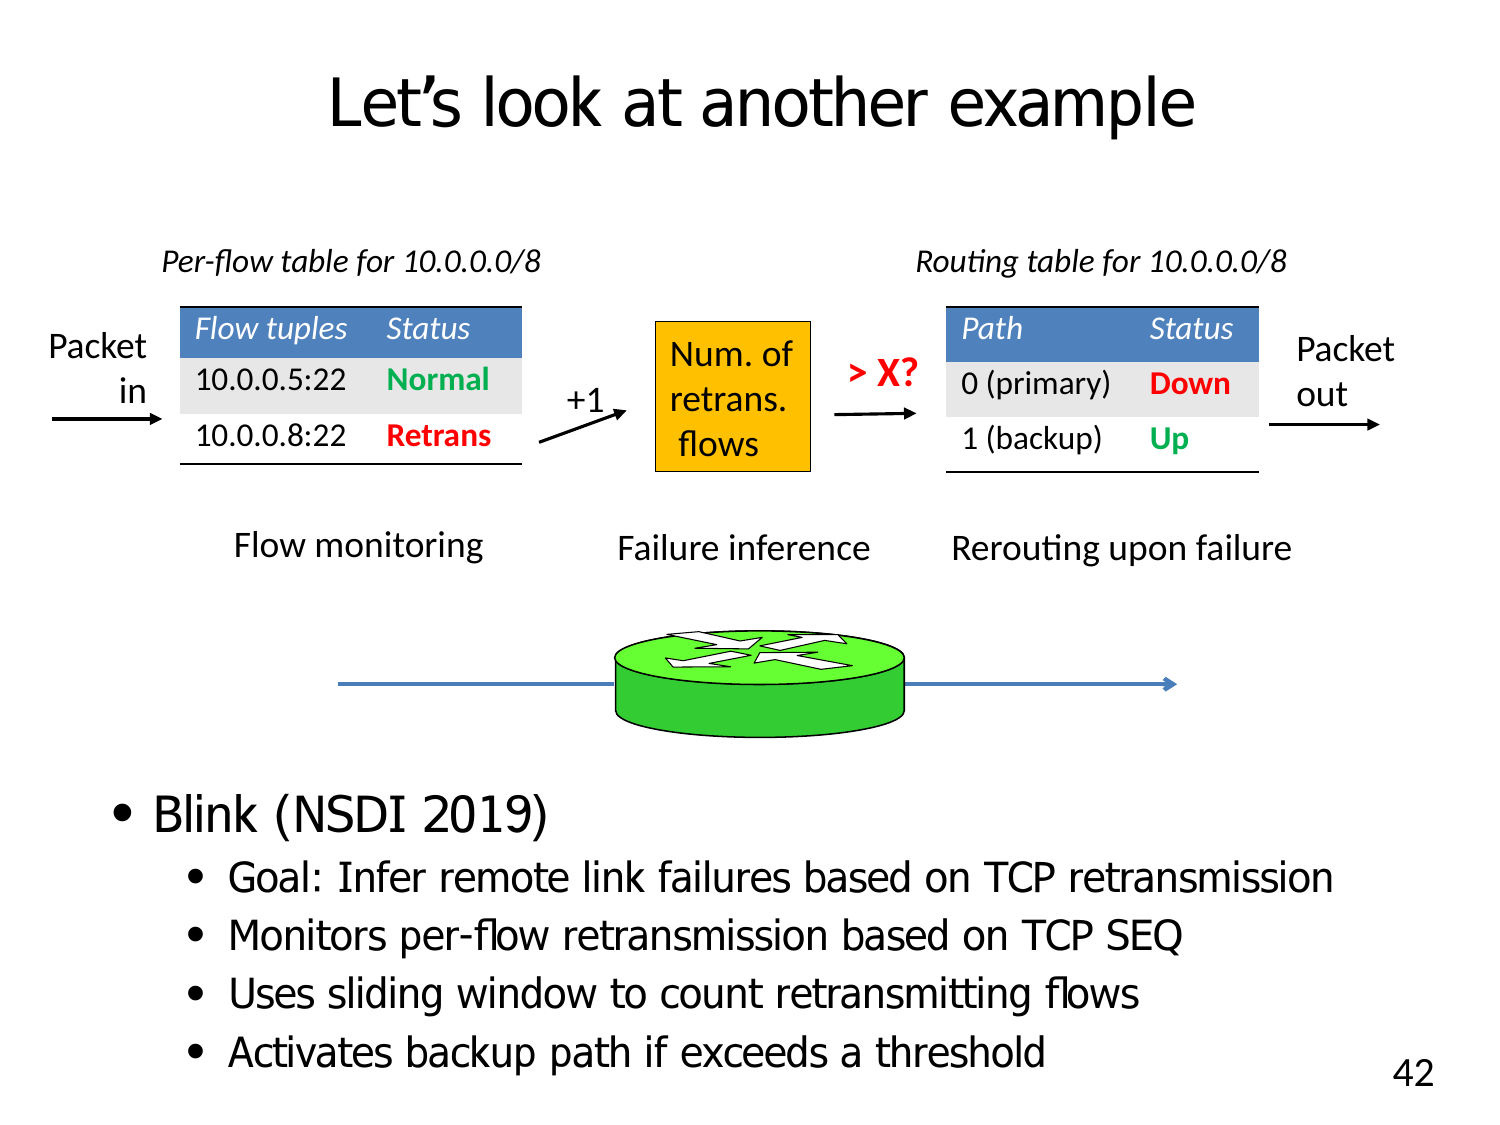

Let’s look at another example

Per-flow table for 10.0.0.0/8
Routing table for 10.0.0.0/8
| Path | Status |
| --- | --- |
| 0 (primary) | Down |
| 1 (backup) | Up |
| Flow tuples | Status |
| --- | --- |
| 10.0.0.5:22 | Normal |
| 10.0.0.8:22 | Retrans |
Packet
in
Packet
out
Num. of retrans.  flows
> X?
+1
Flow monitoring
Rerouting upon failure
Failure inference

Blink (NSDI 2019)
Goal: Infer remote link failures based on TCP retransmission
Monitors per-flow retransmission based on TCP SEQ
Uses sliding window to count retransmitting flows
Activates backup path if exceeds a threshold

42